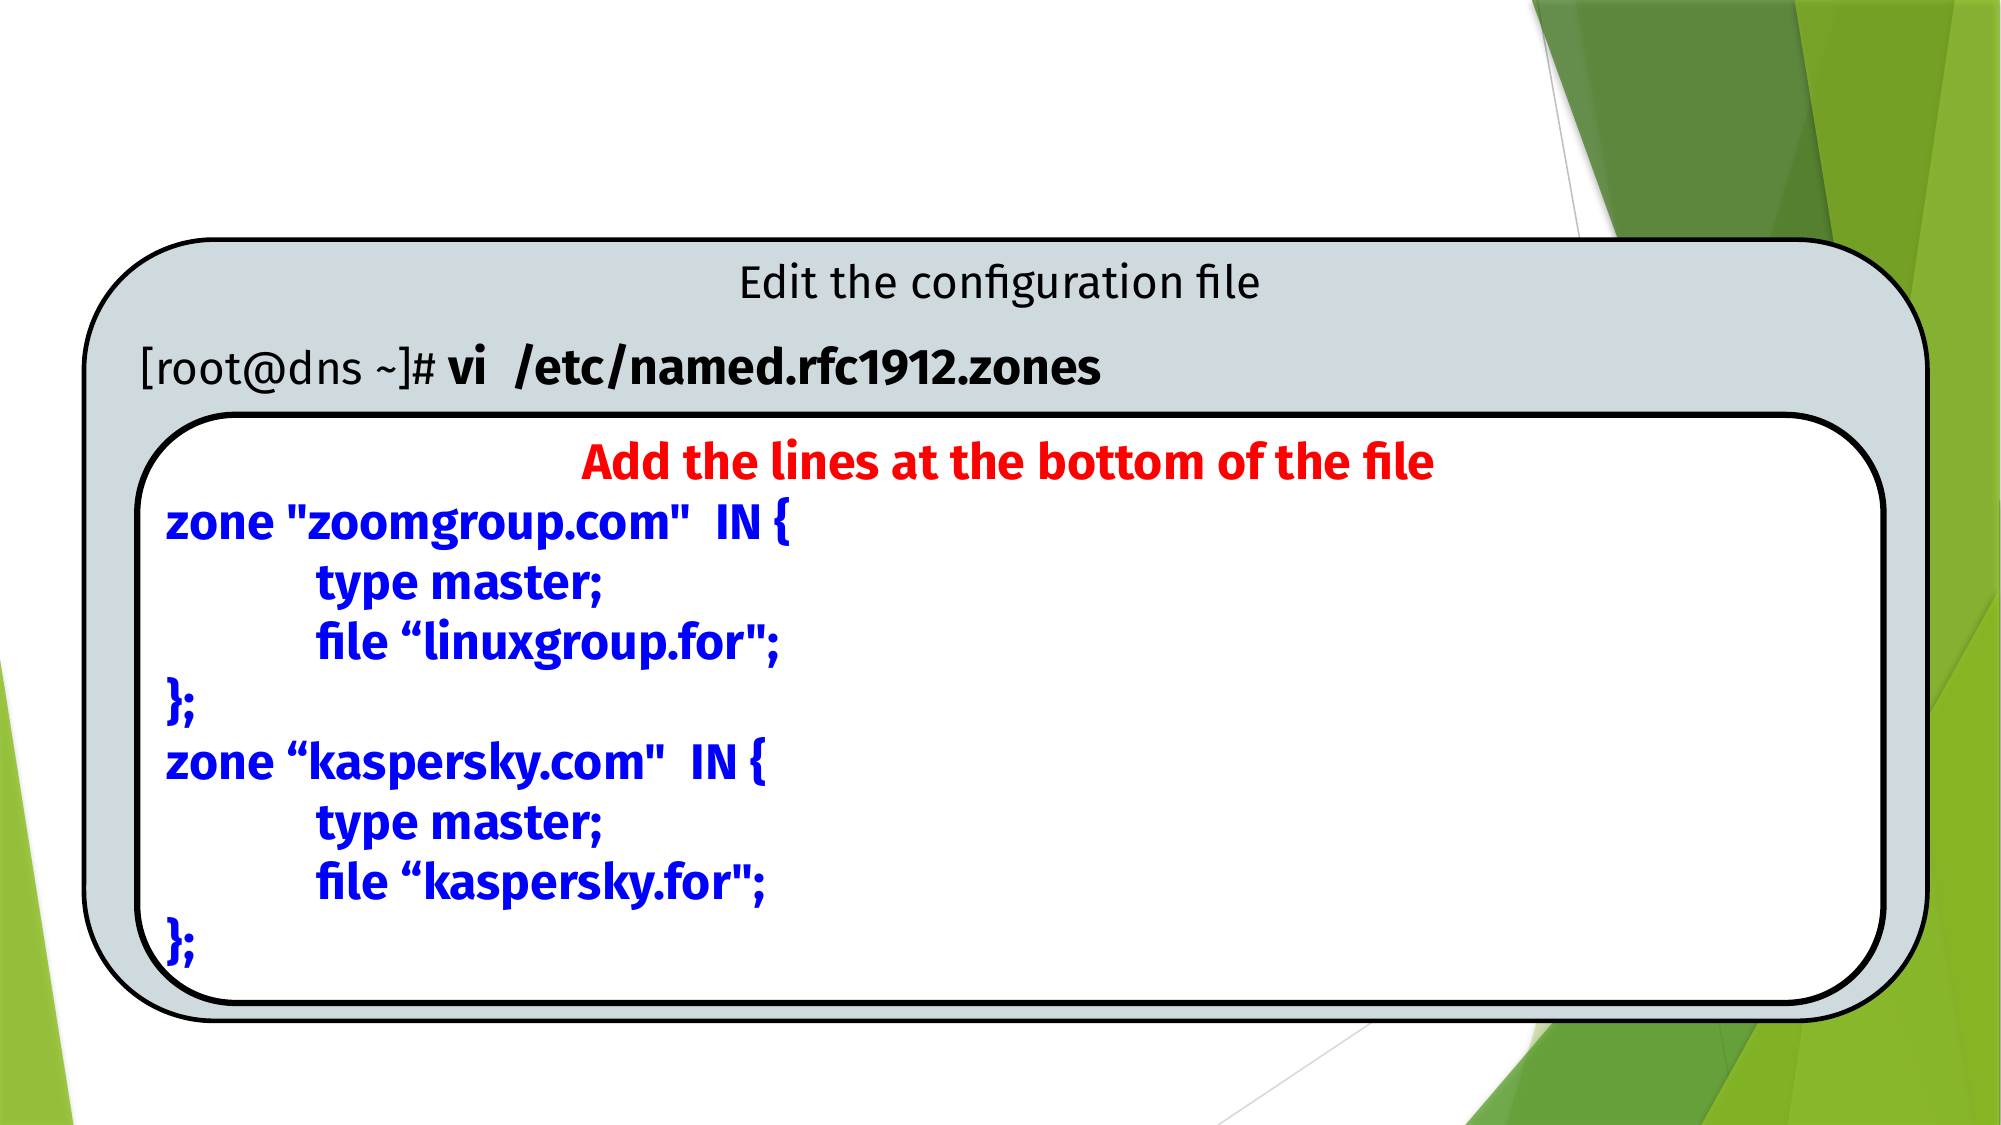

# DNS Server Configuration

Edit the configuration file
[root@dns ~]# vi  /etc/named.rfc1912.zones

Add the lines at the bottom of the file
zone "zoomgroup.com"  IN {
	type master;
	file “linuxgroup.for";
};
zone “kaspersky.com"  IN {
	type master;
	file “kaspersky.for";
};